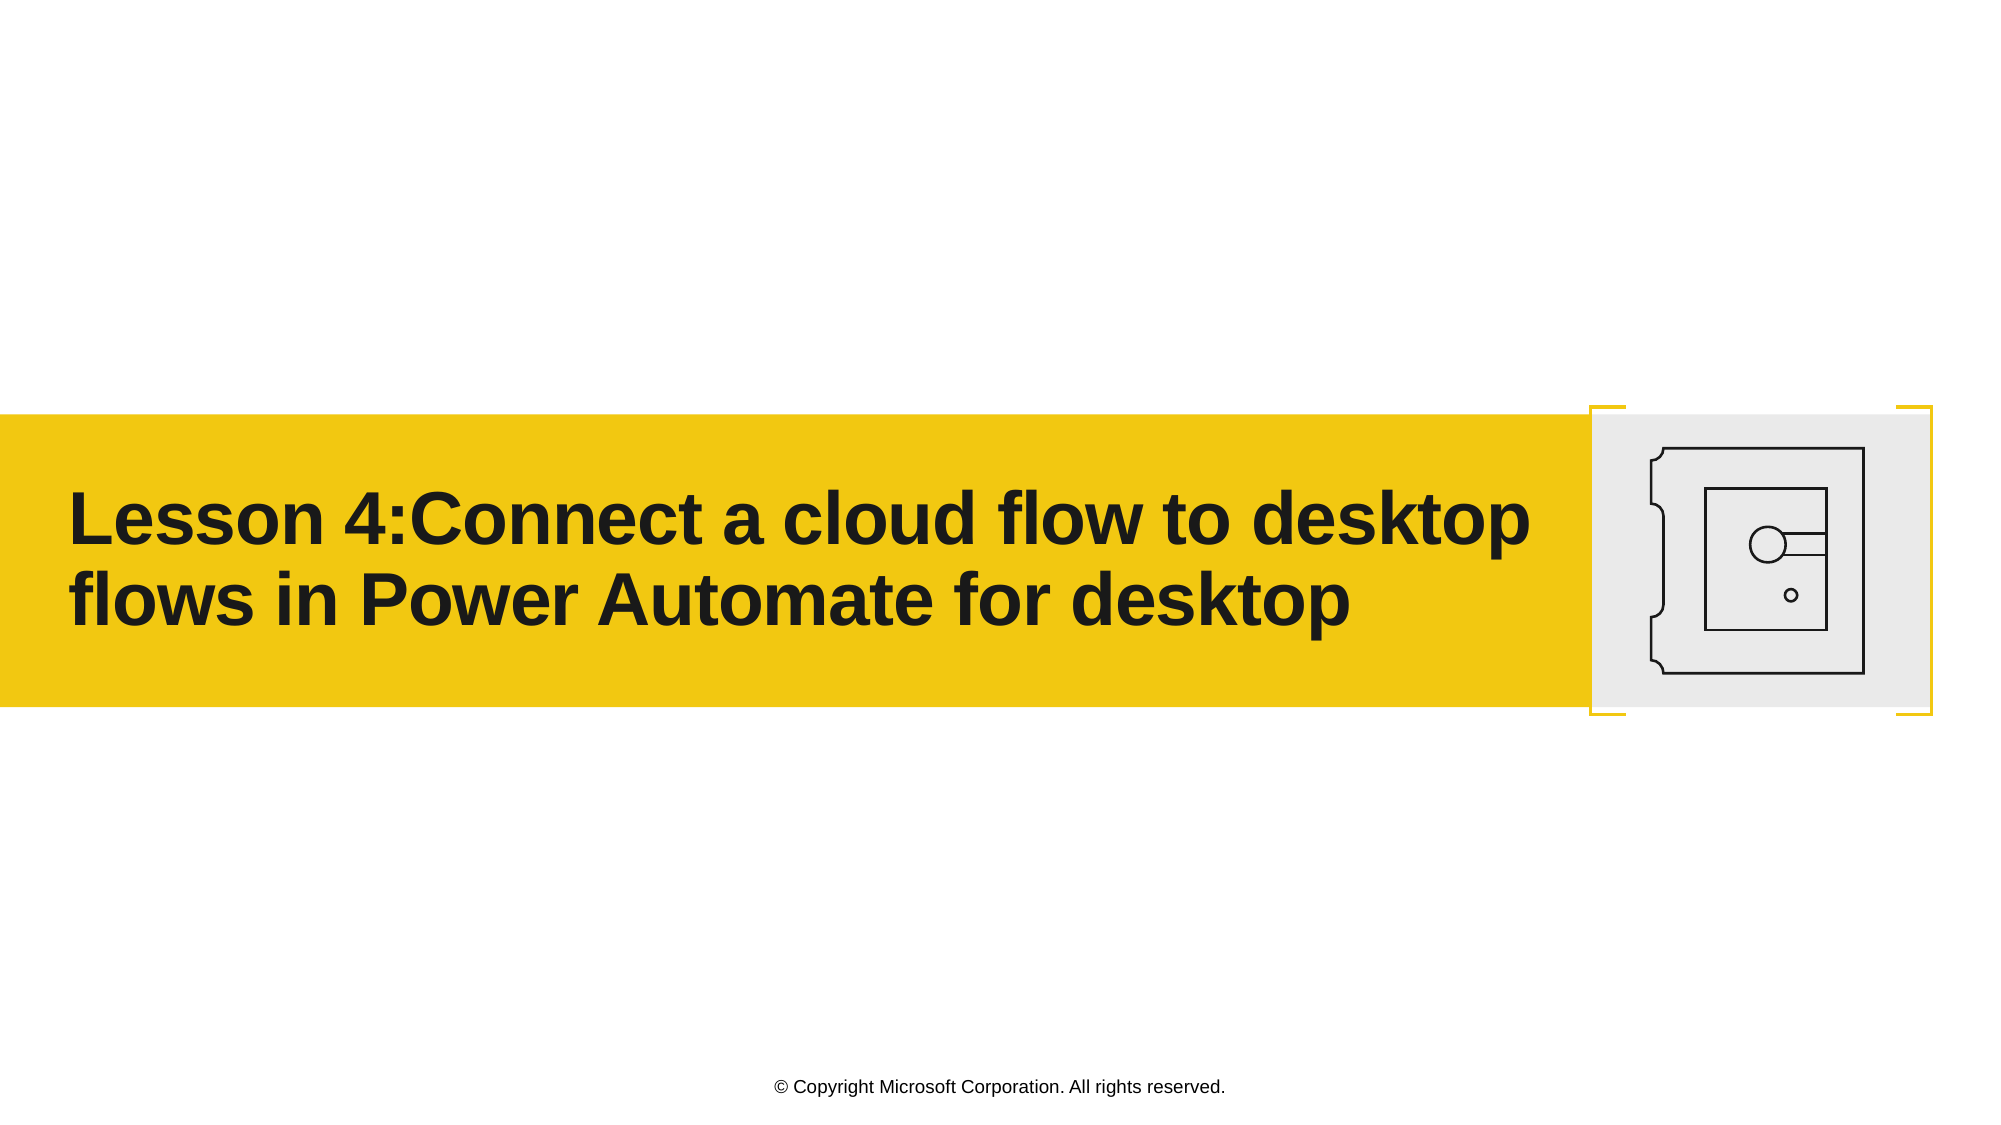

# Lesson 4:Connect a cloud flow to desktop flows in Power Automate for desktop